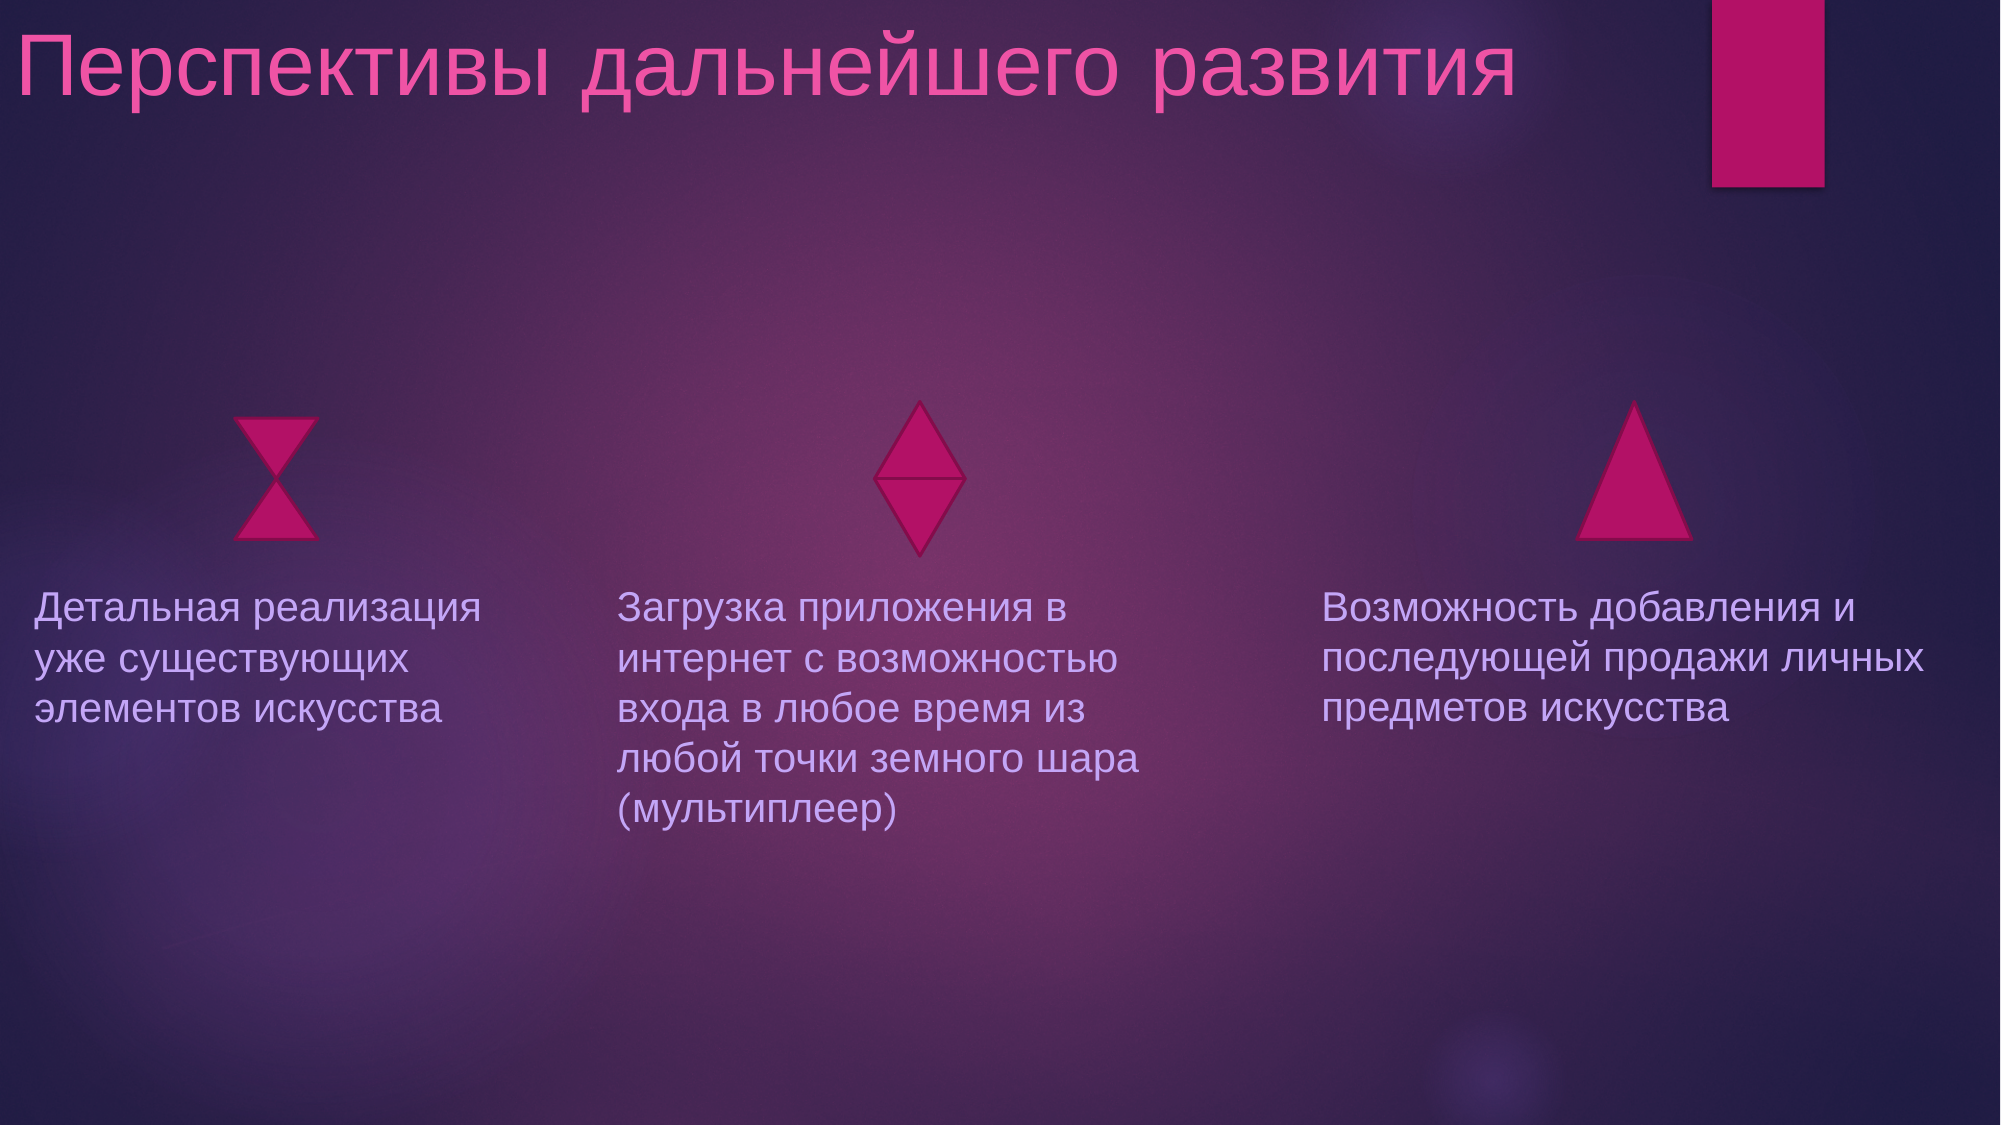

# Перспективы дальнейшего развития

Загрузка приложения в интернет с возможностью входа в любое время из любой точки земного шара (мультиплеер)
Возможность добавления и последующей продажи личных предметов искусства
Детальная реализация уже существующих элементов искусства